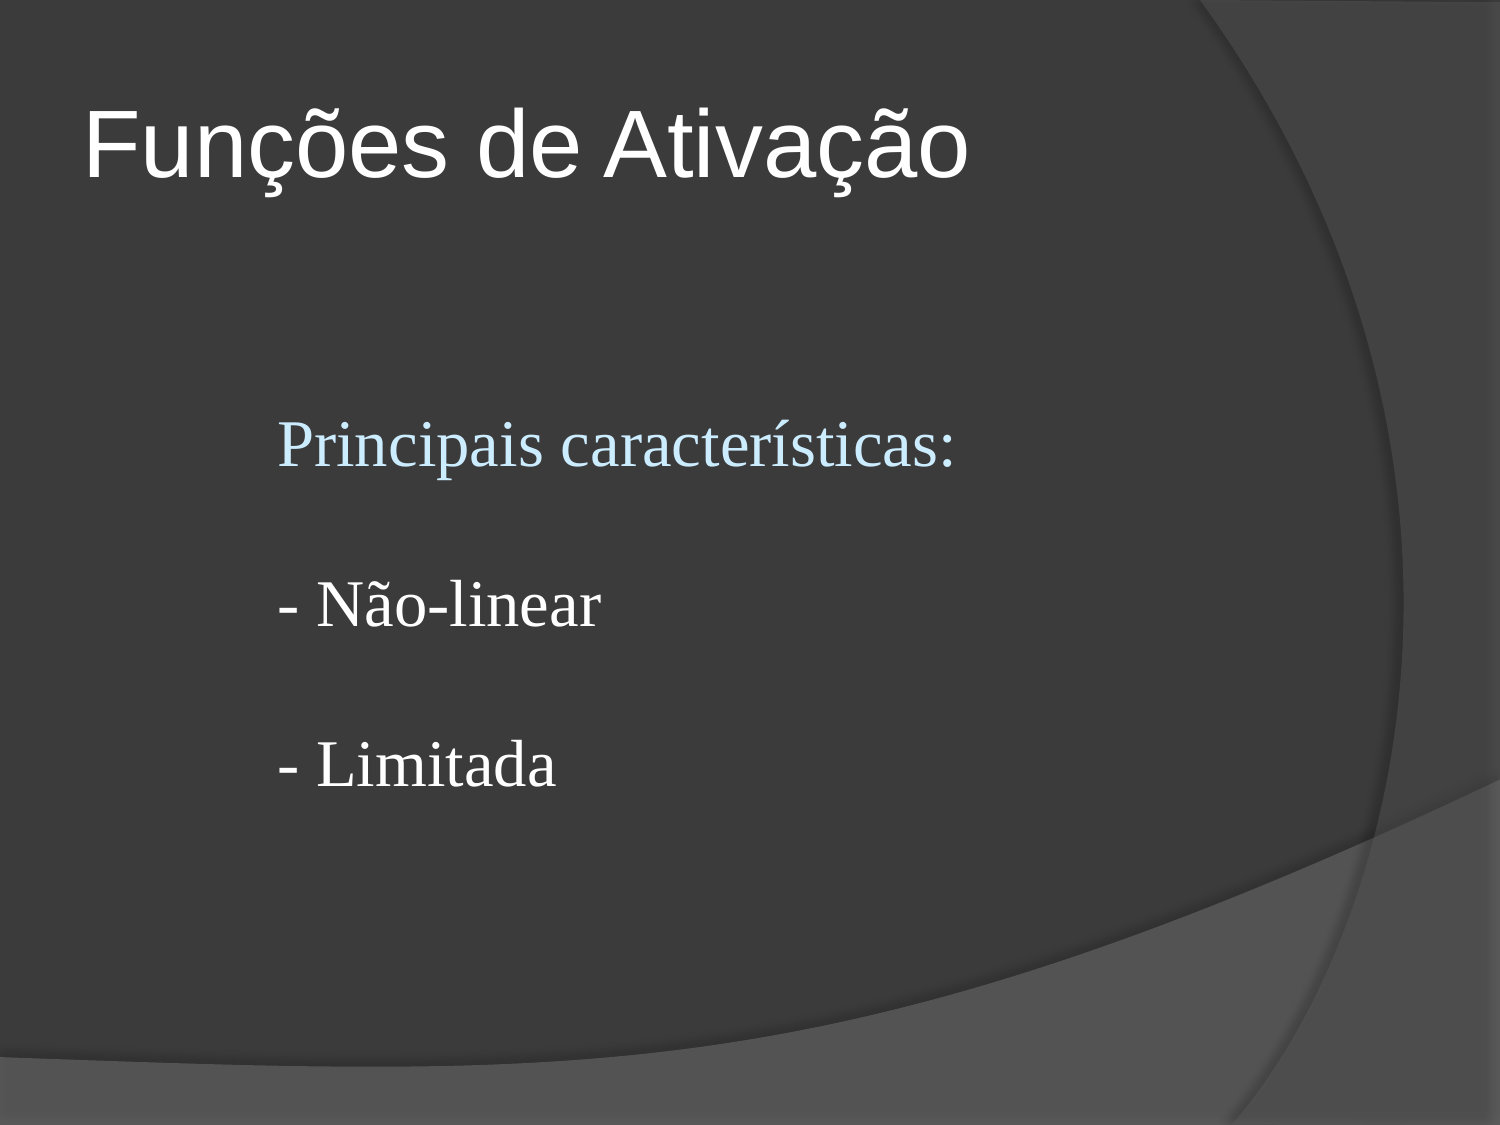

# Funções de Ativação
Principais características:

- Não-linear

- Limitada